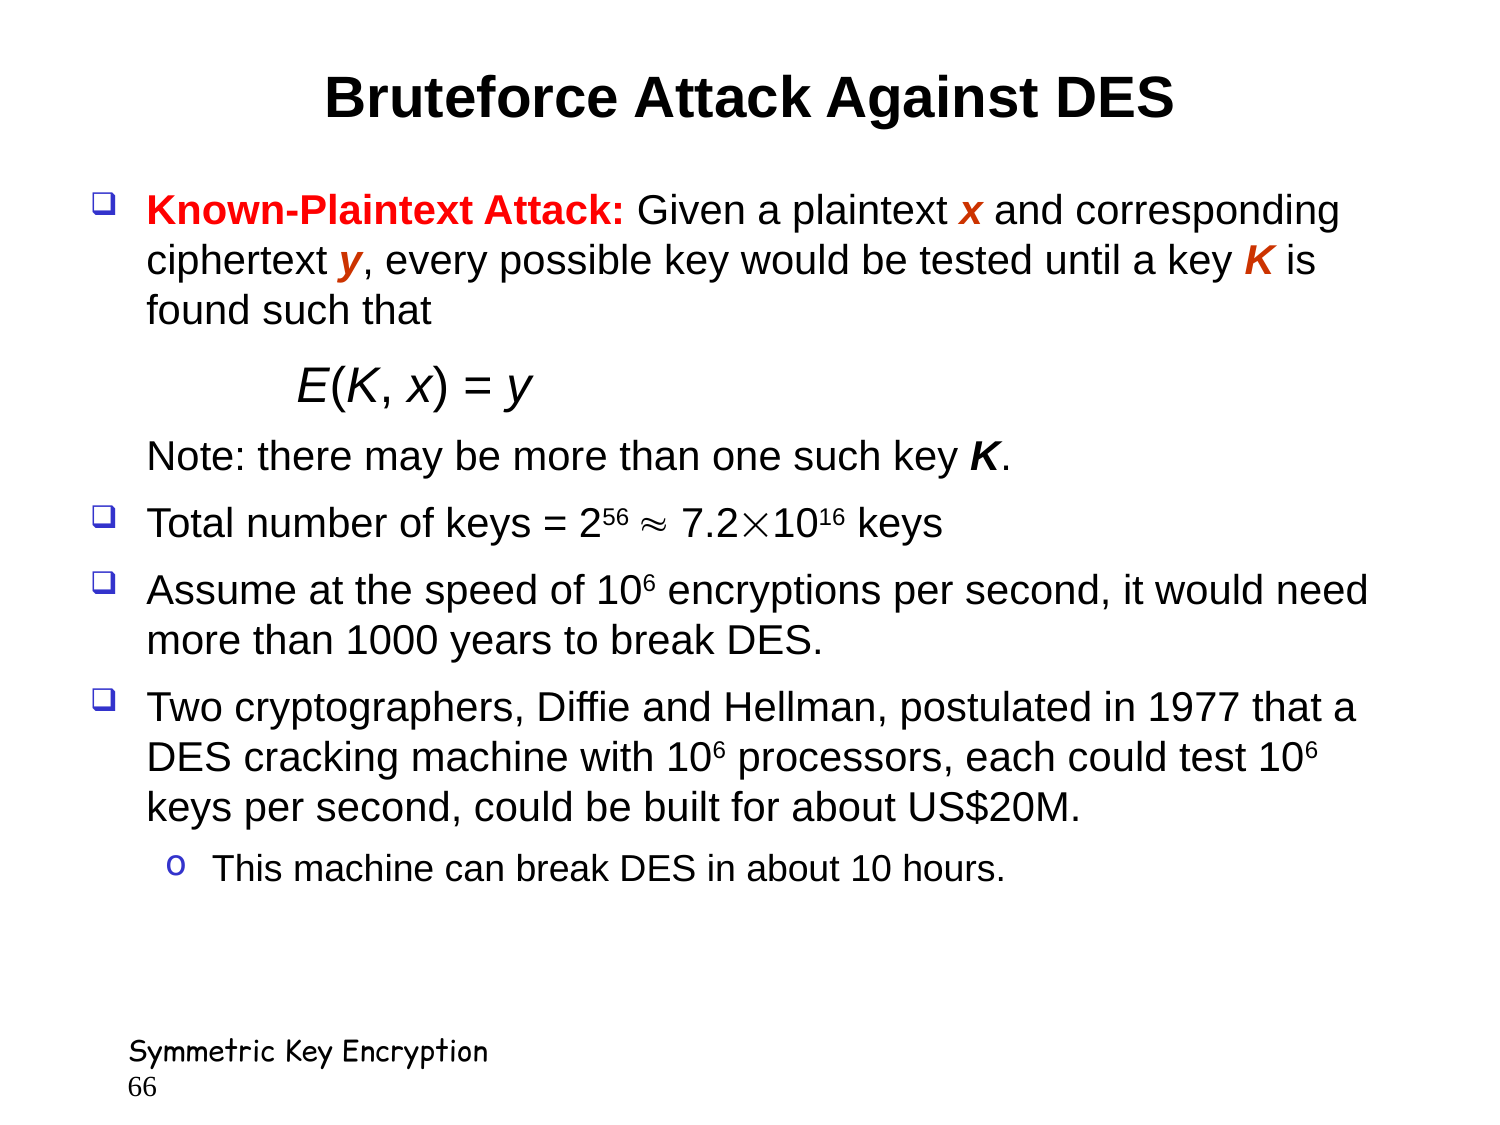

# Bruteforce Attack Against DES
Known-Plaintext Attack: Given a plaintext x and corresponding ciphertext y, every possible key would be tested until a key K is found such that
		E(K, x) = y
	Note: there may be more than one such key K.
Total number of keys = 256 ≈ 7.2×1016 keys
Assume at the speed of 106 encryptions per second, it would need more than 1000 years to break DES.
Two cryptographers, Diffie and Hellman, postulated in 1977 that a DES cracking machine with 106 processors, each could test 106 keys per second, could be built for about US$20M.
This machine can break DES in about 10 hours.
Symmetric Key Encryption                                                                                                     66